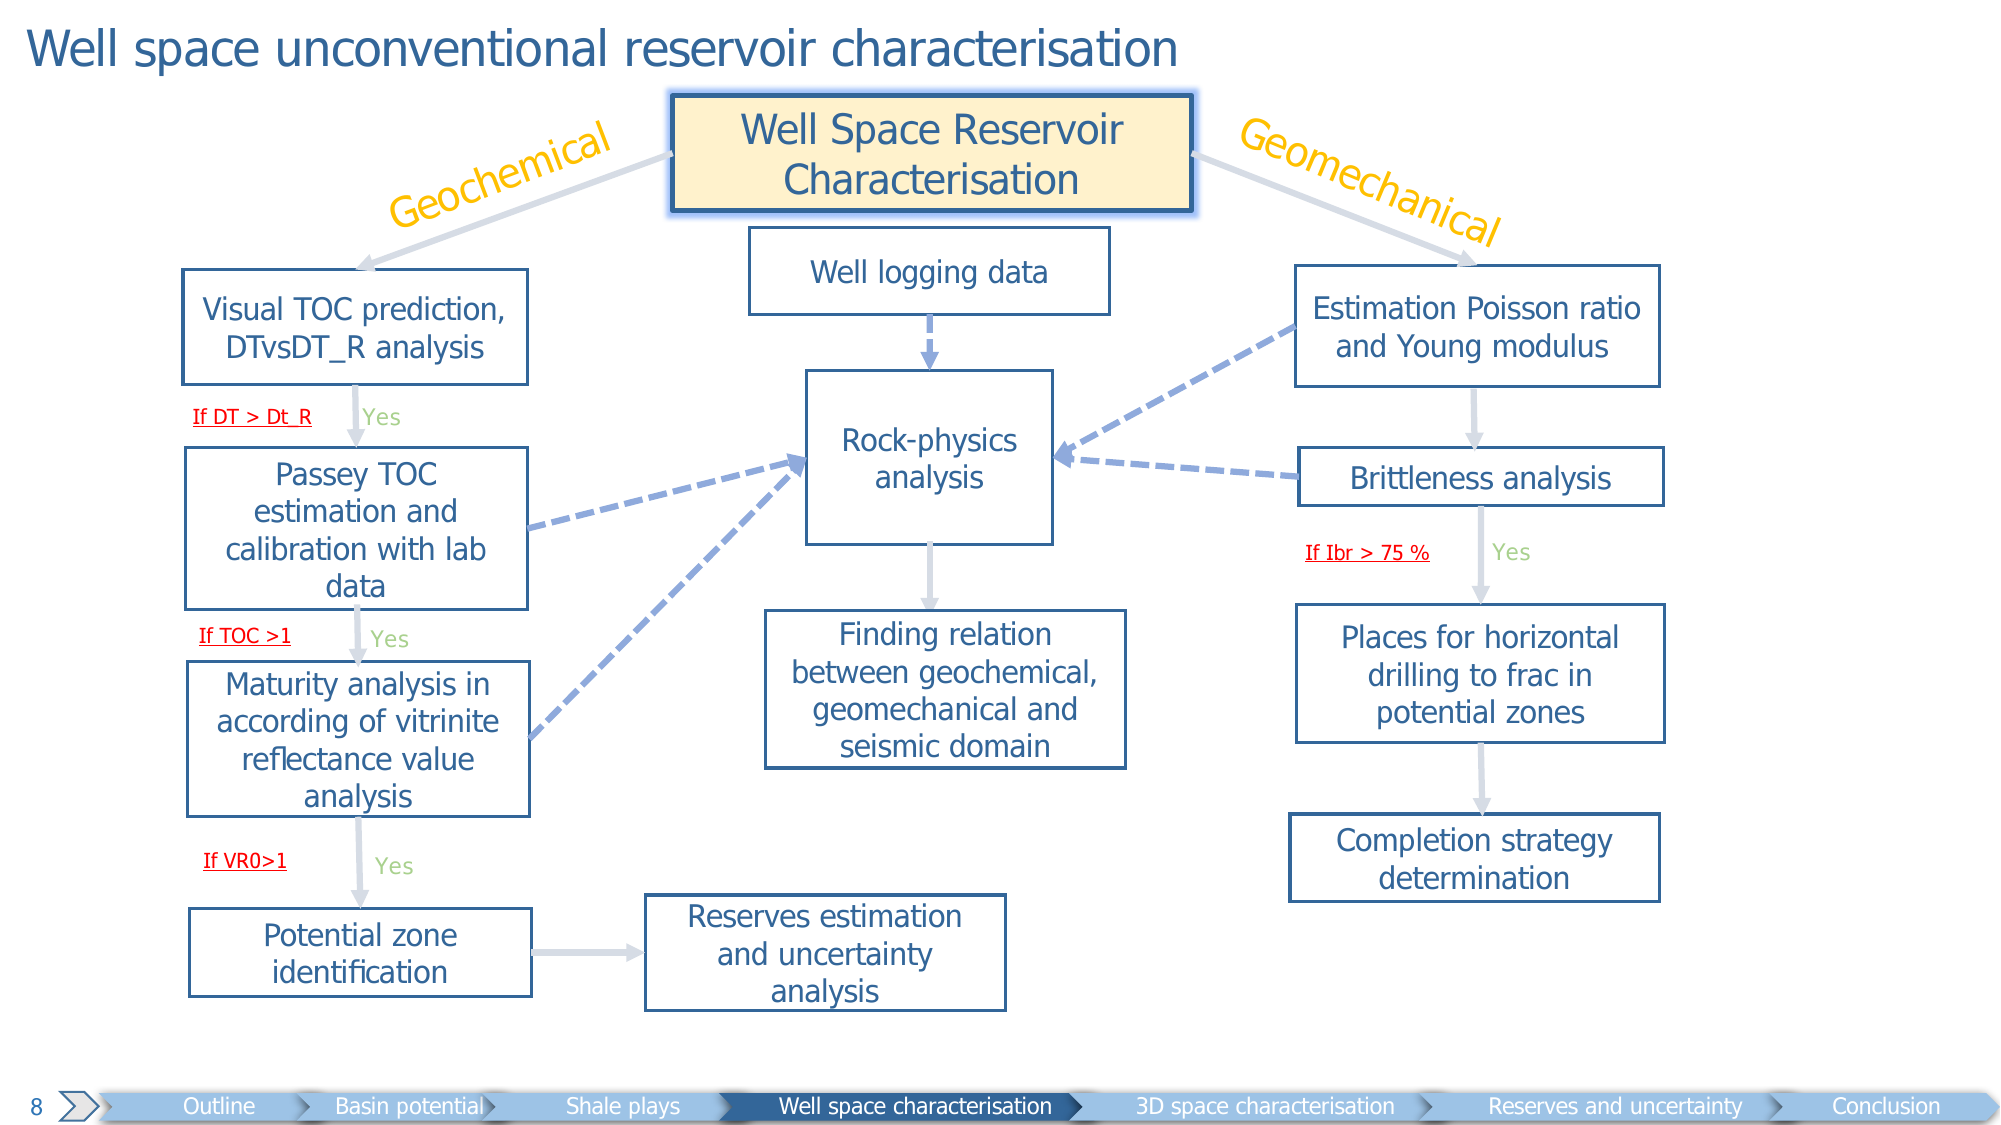

Well space unconventional reservoir characterisation
Well Space Reservoir Characterisation
Geochemical
Geomechanical
Well logging data
Estimation Poisson ratio and Young modulus
Visual TOC prediction, DTvsDT_R analysis
Rock-physics
analysis
Yes
If DT > Dt_R
Brittleness analysis
Passey TOC estimation and calibration with lab data
Yes
If Ibr > 75 %
Places for horizontal drilling to frac in potential zones
Finding relation between geochemical, geomechanical and seismic domain
If TOC >1
Yes
Maturity analysis in according of vitrinite reflectance value analysis
Completion strategy determination
If VR0>1
Yes
Reserves estimation and uncertainty analysis
Potential zone identification
9
8

Outline
Basin potential
Shale plays
Well space characterisation
3D space characterisation
Reserves and uncertainty
Conclusion